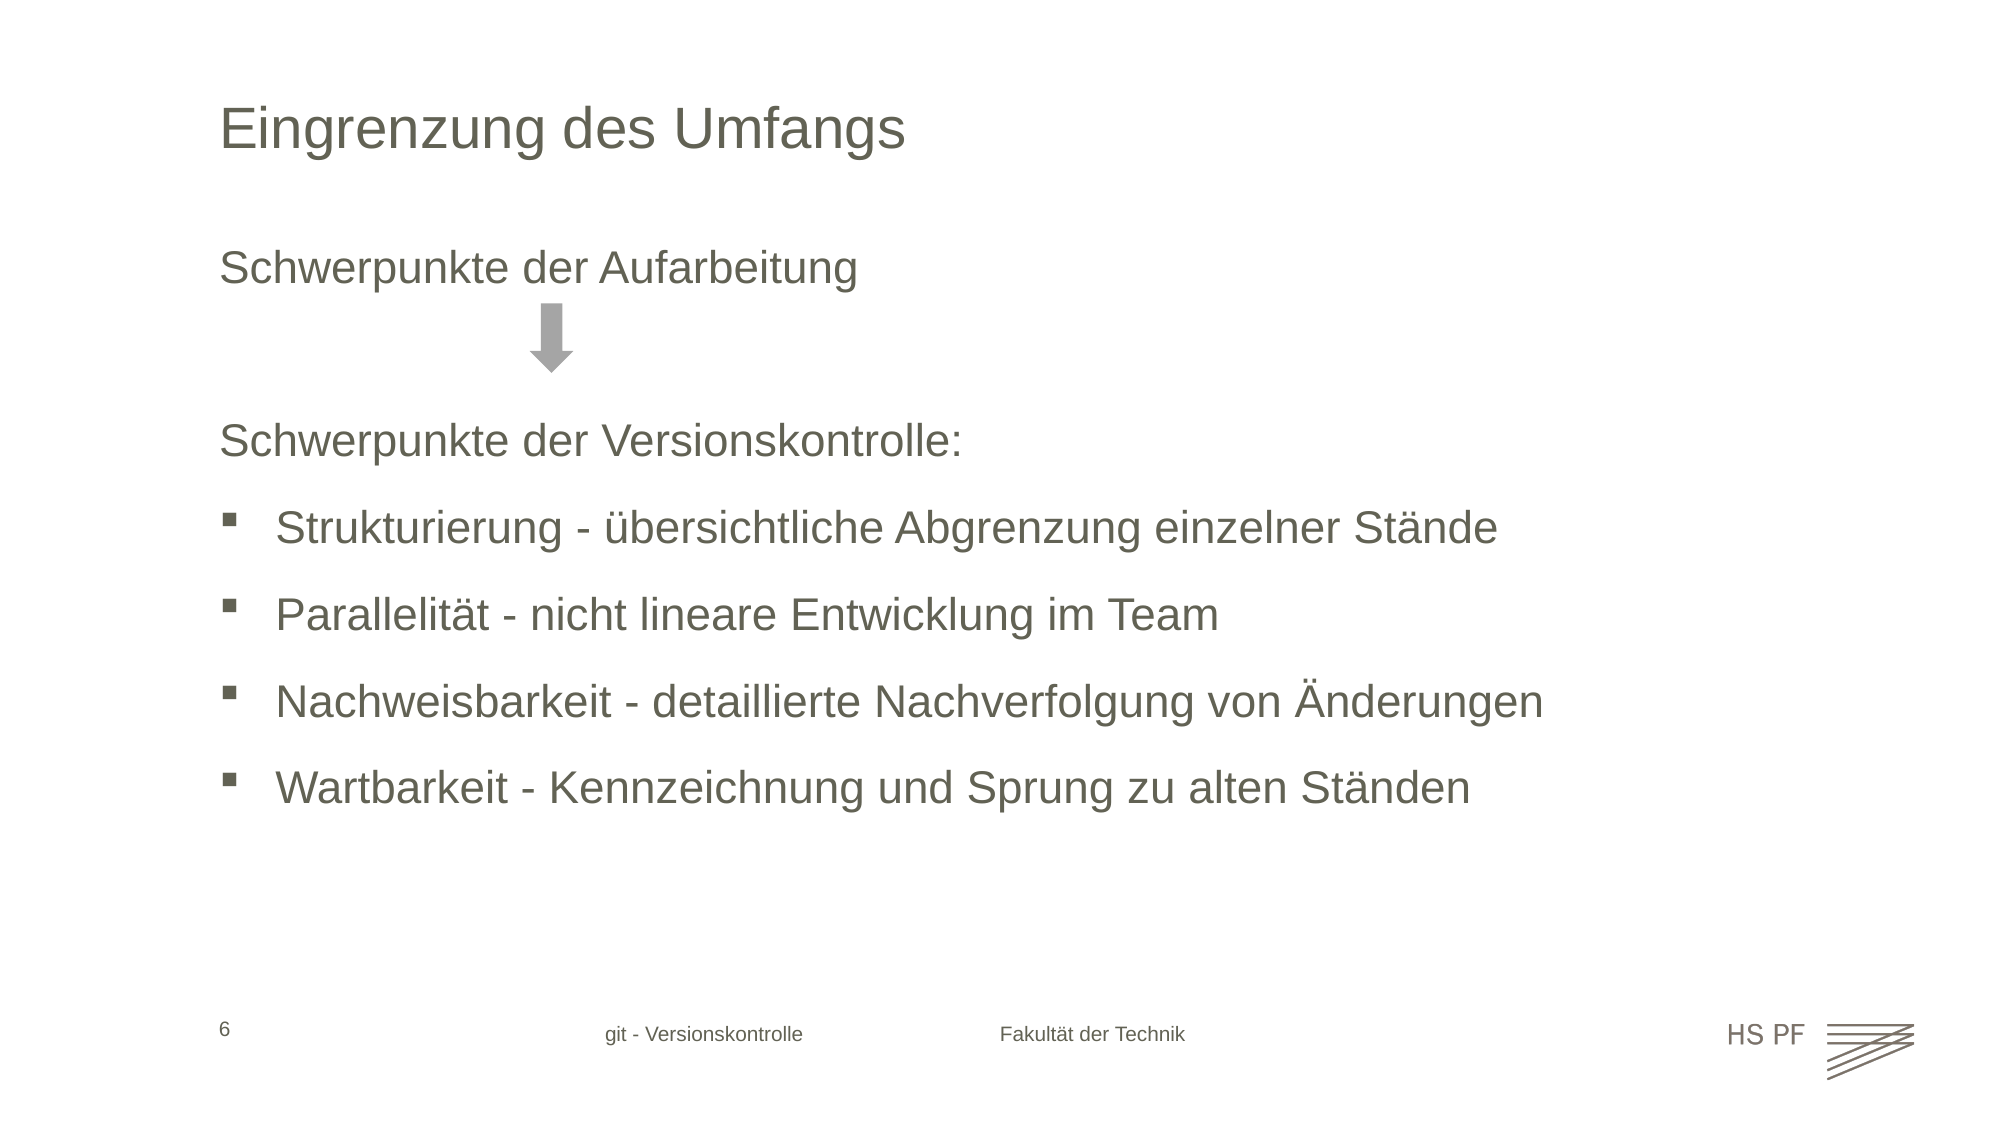

# Eingrenzung des Umfangs
Schwerpunkte der Aufarbeitung

Schwerpunkte der Versionskontrolle:
Strukturierung - übersichtliche Abgrenzung einzelner Stände
Parallelität - nicht lineare Entwicklung im Team
Nachweisbarkeit - detaillierte Nachverfolgung von Änderungen
Wartbarkeit - Kennzeichnung und Sprung zu alten Ständen